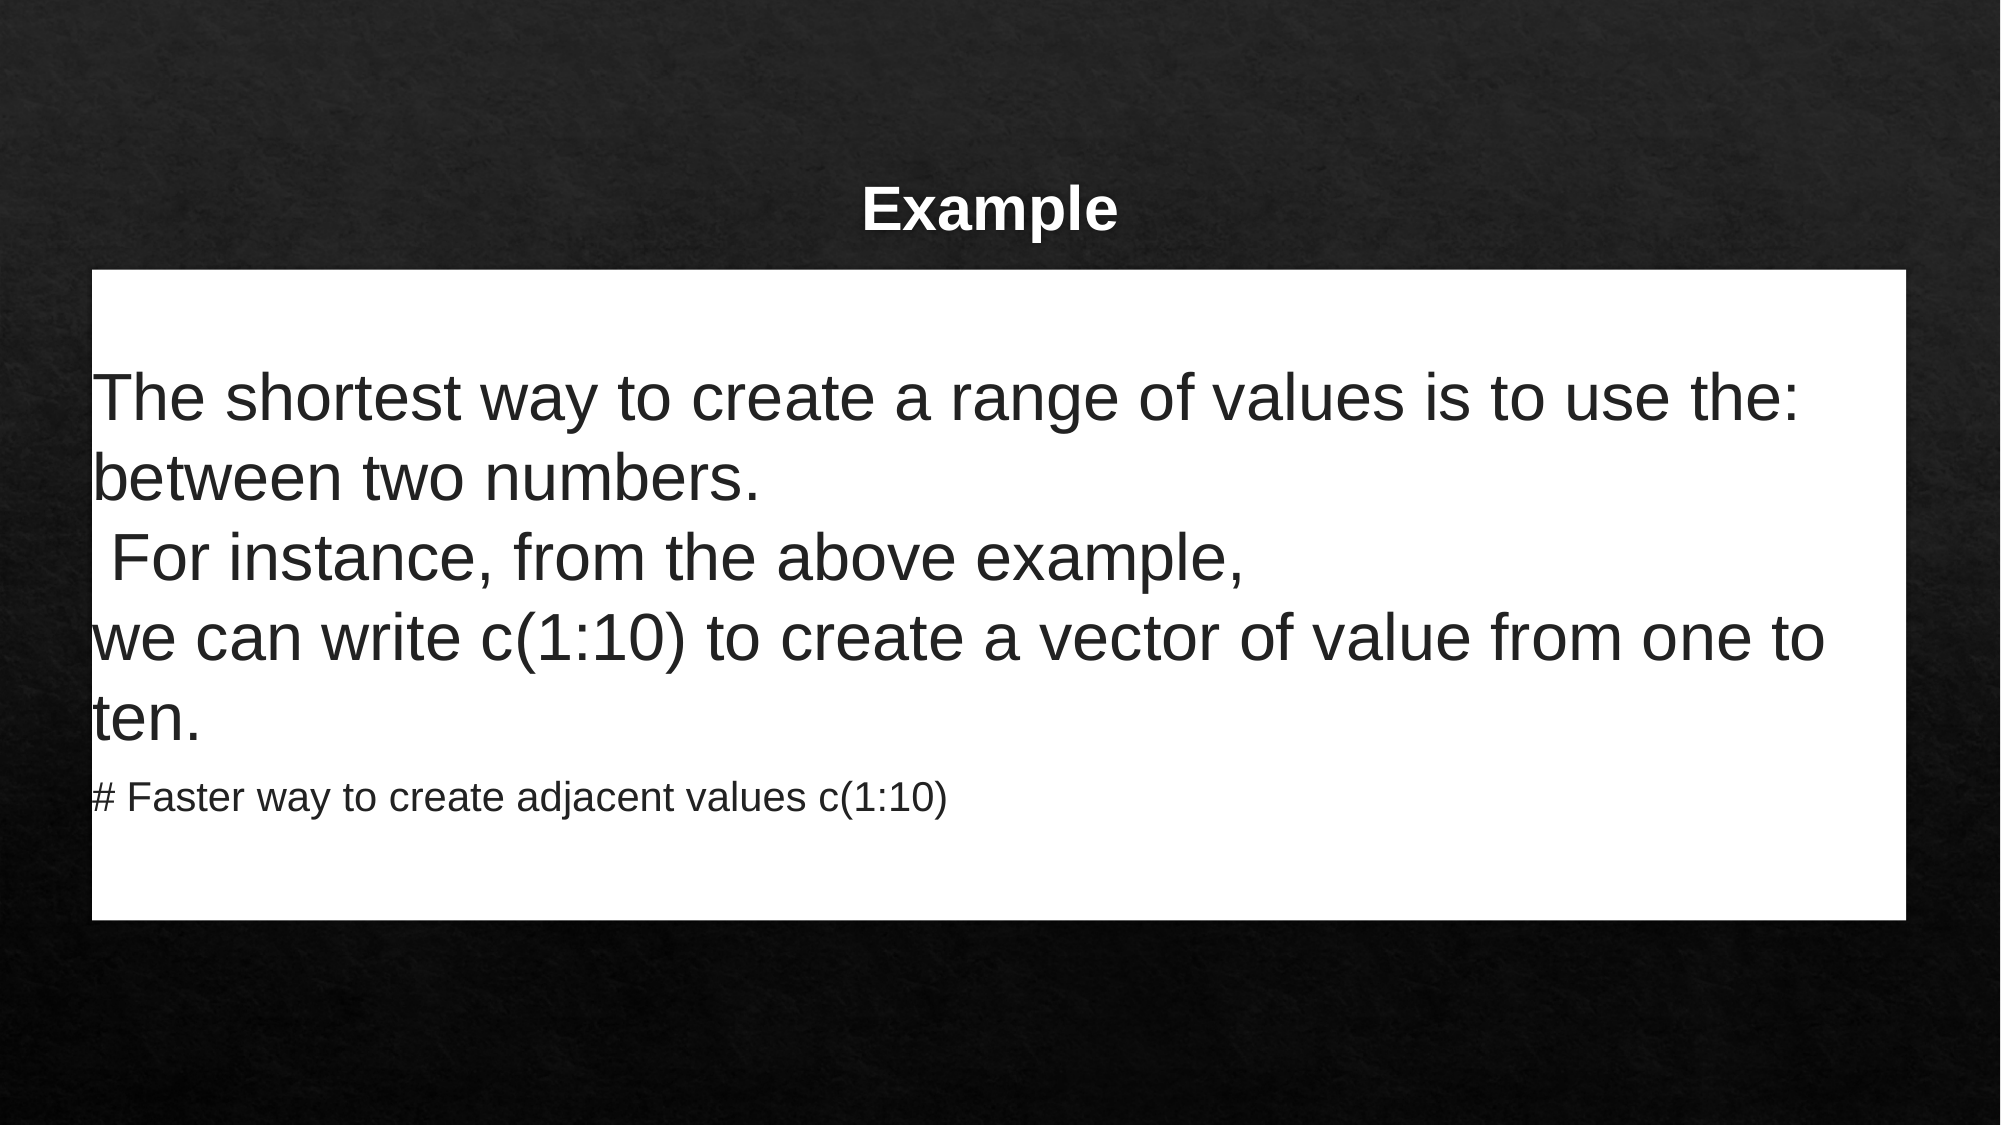

# Example
The shortest way to create a range of values is to use the: between two numbers.
 For instance, from the above example,
we can write c(1:10) to create a vector of value from one to ten.
# Faster way to create adjacent values c(1:10)